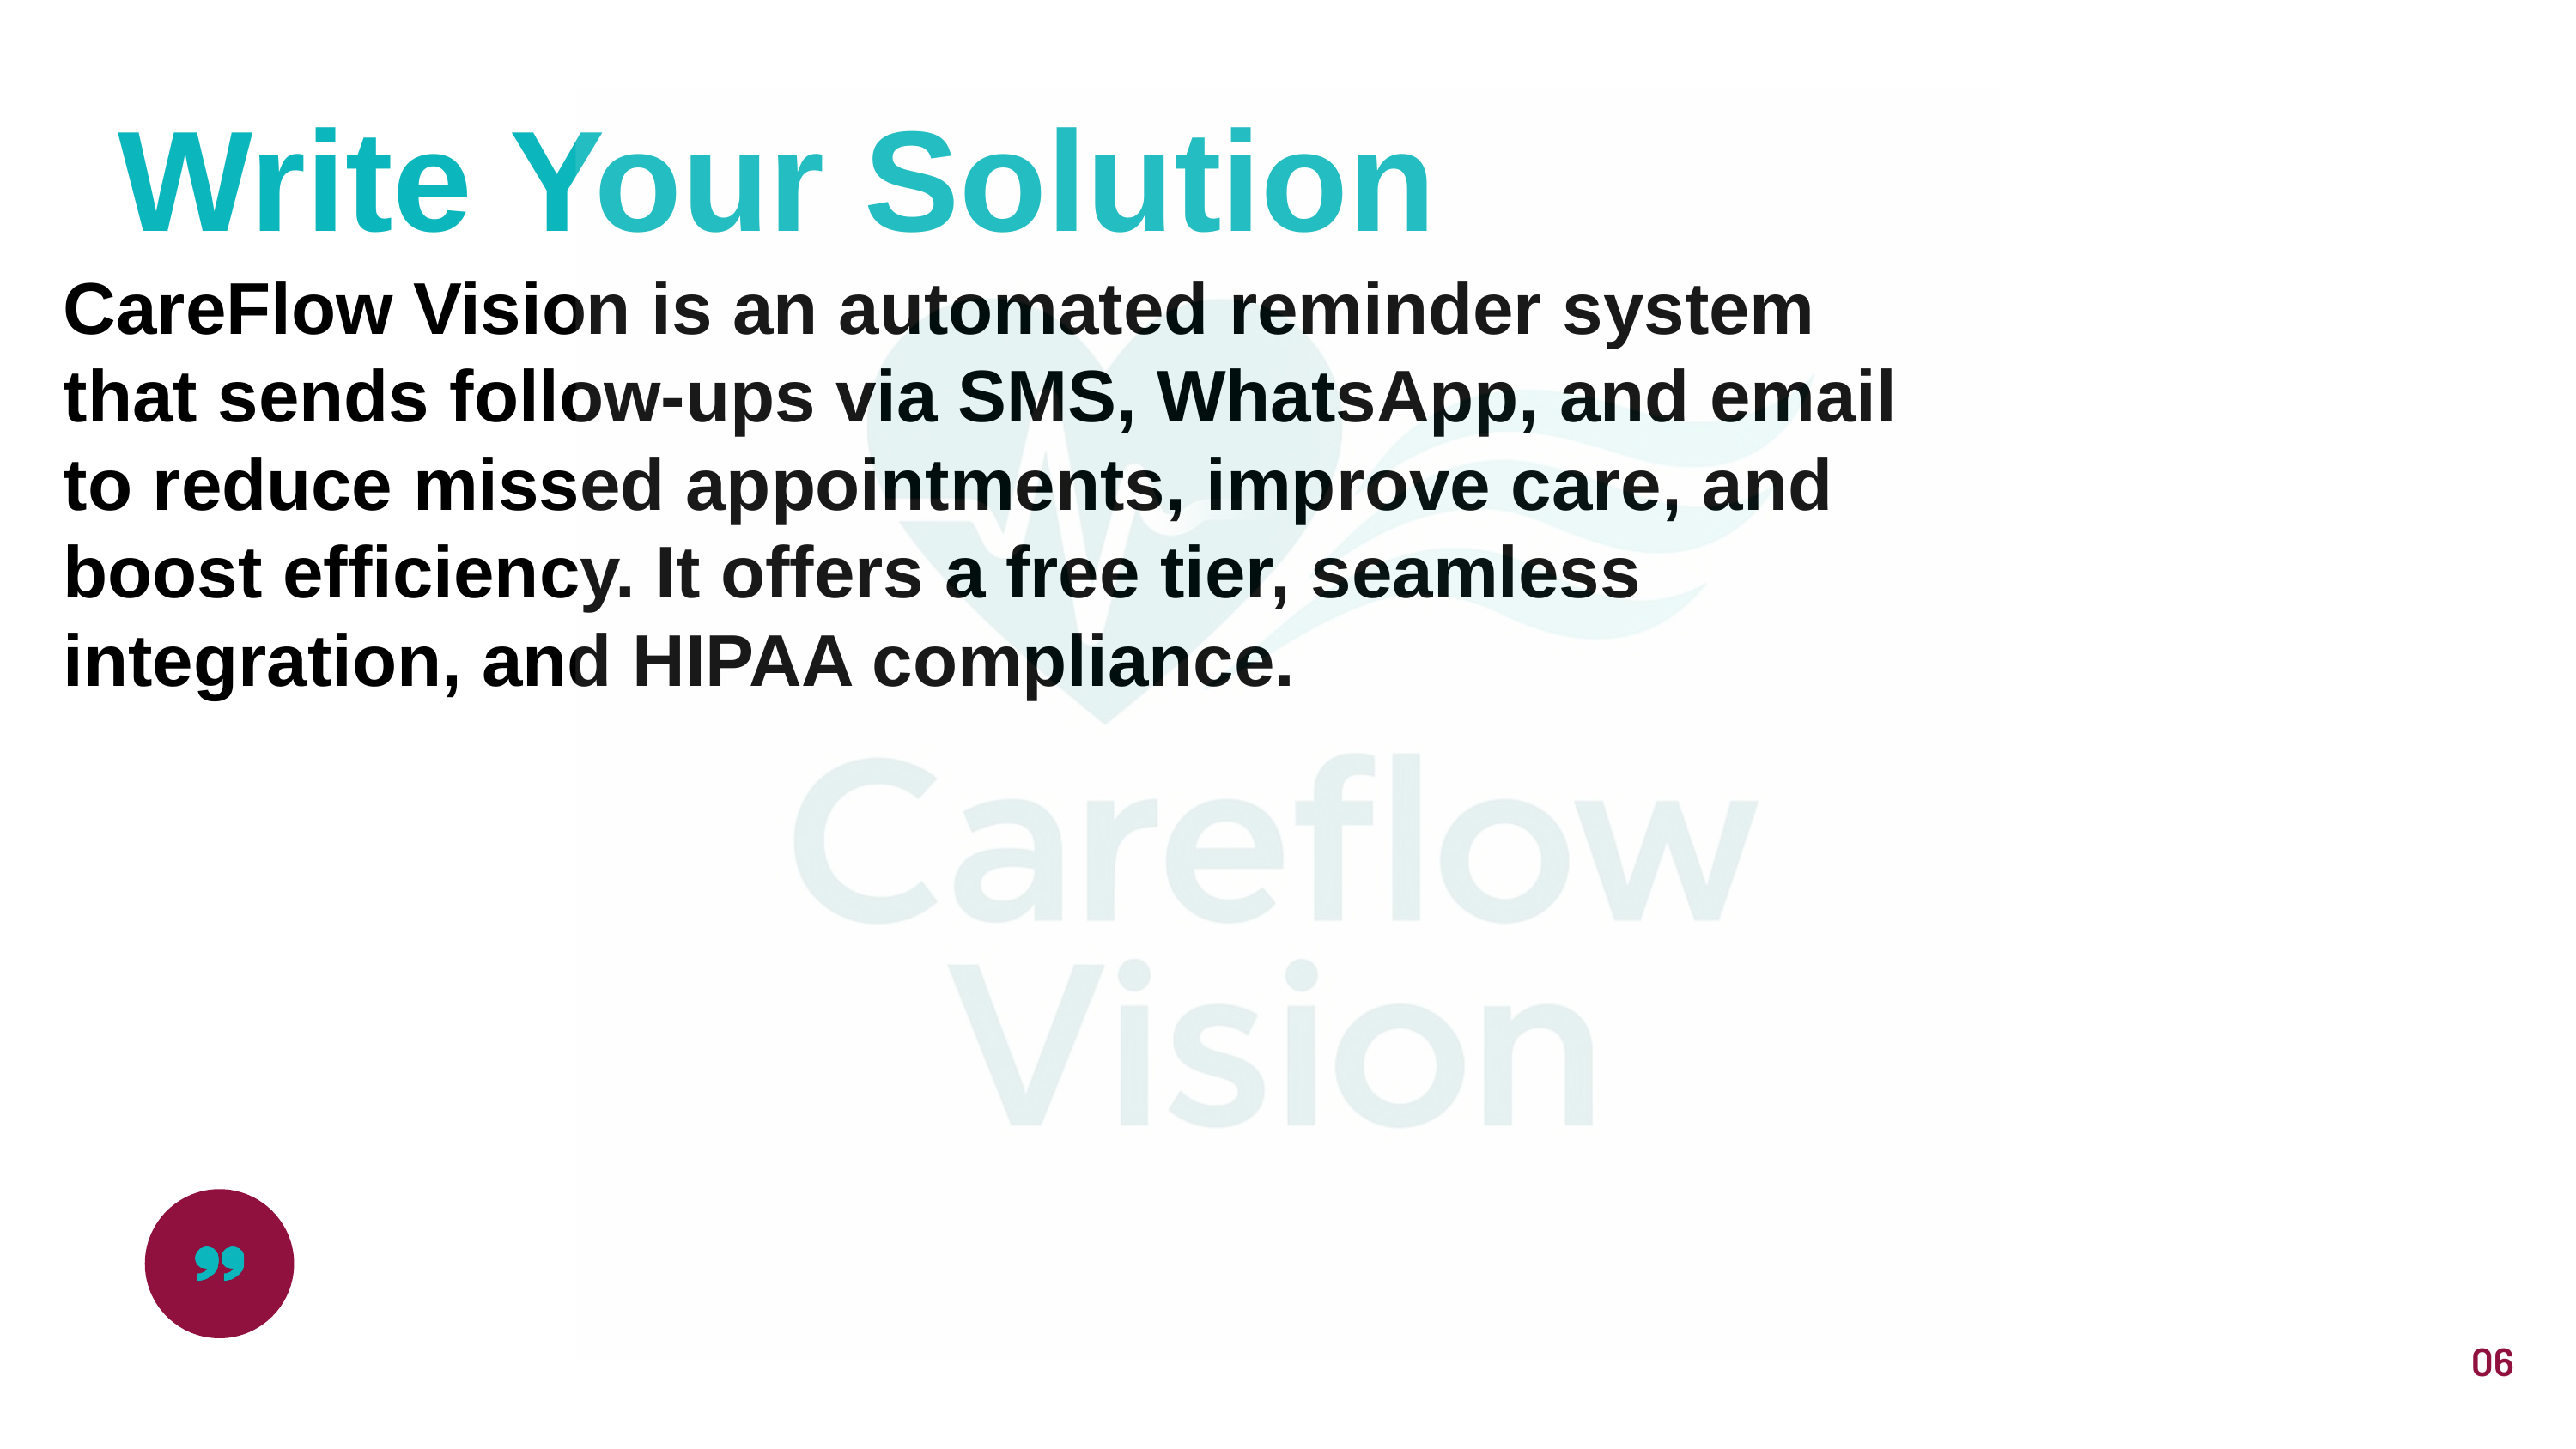

Write Your Solution

CareFlow Vision is an automated reminder system that sends follow-ups via SMS, WhatsApp, and email to reduce missed appointments, improve care, and boost efficiency. It offers a free tier, seamless integration, and HIPAA compliance.

06